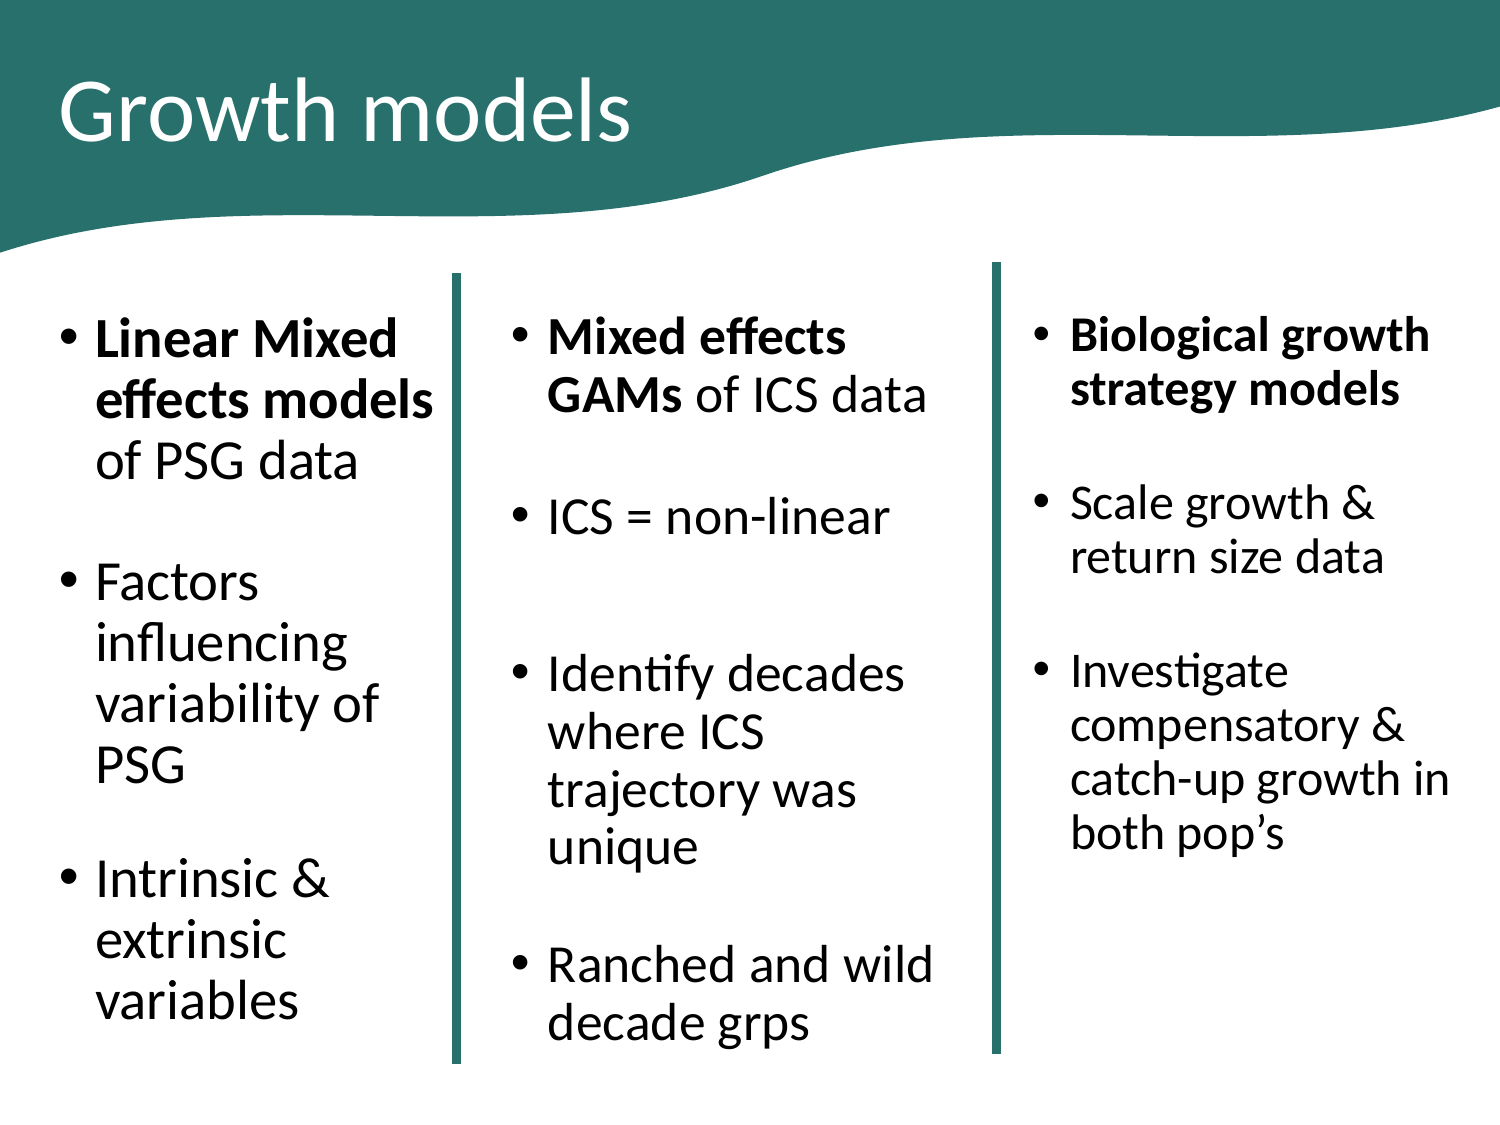

# Growth models
Linear Mixed effects models of PSG data

Factors influencing variability of PSG

Intrinsic & extrinsic variables

Mixed effects GAMs of ICS data

ICS = non-linear

Identify decades where ICS trajectory was unique

Ranched and wild decade grps
Biological growth strategy models

Scale growth & return size data

Investigate compensatory & catch-up growth in both pop’s